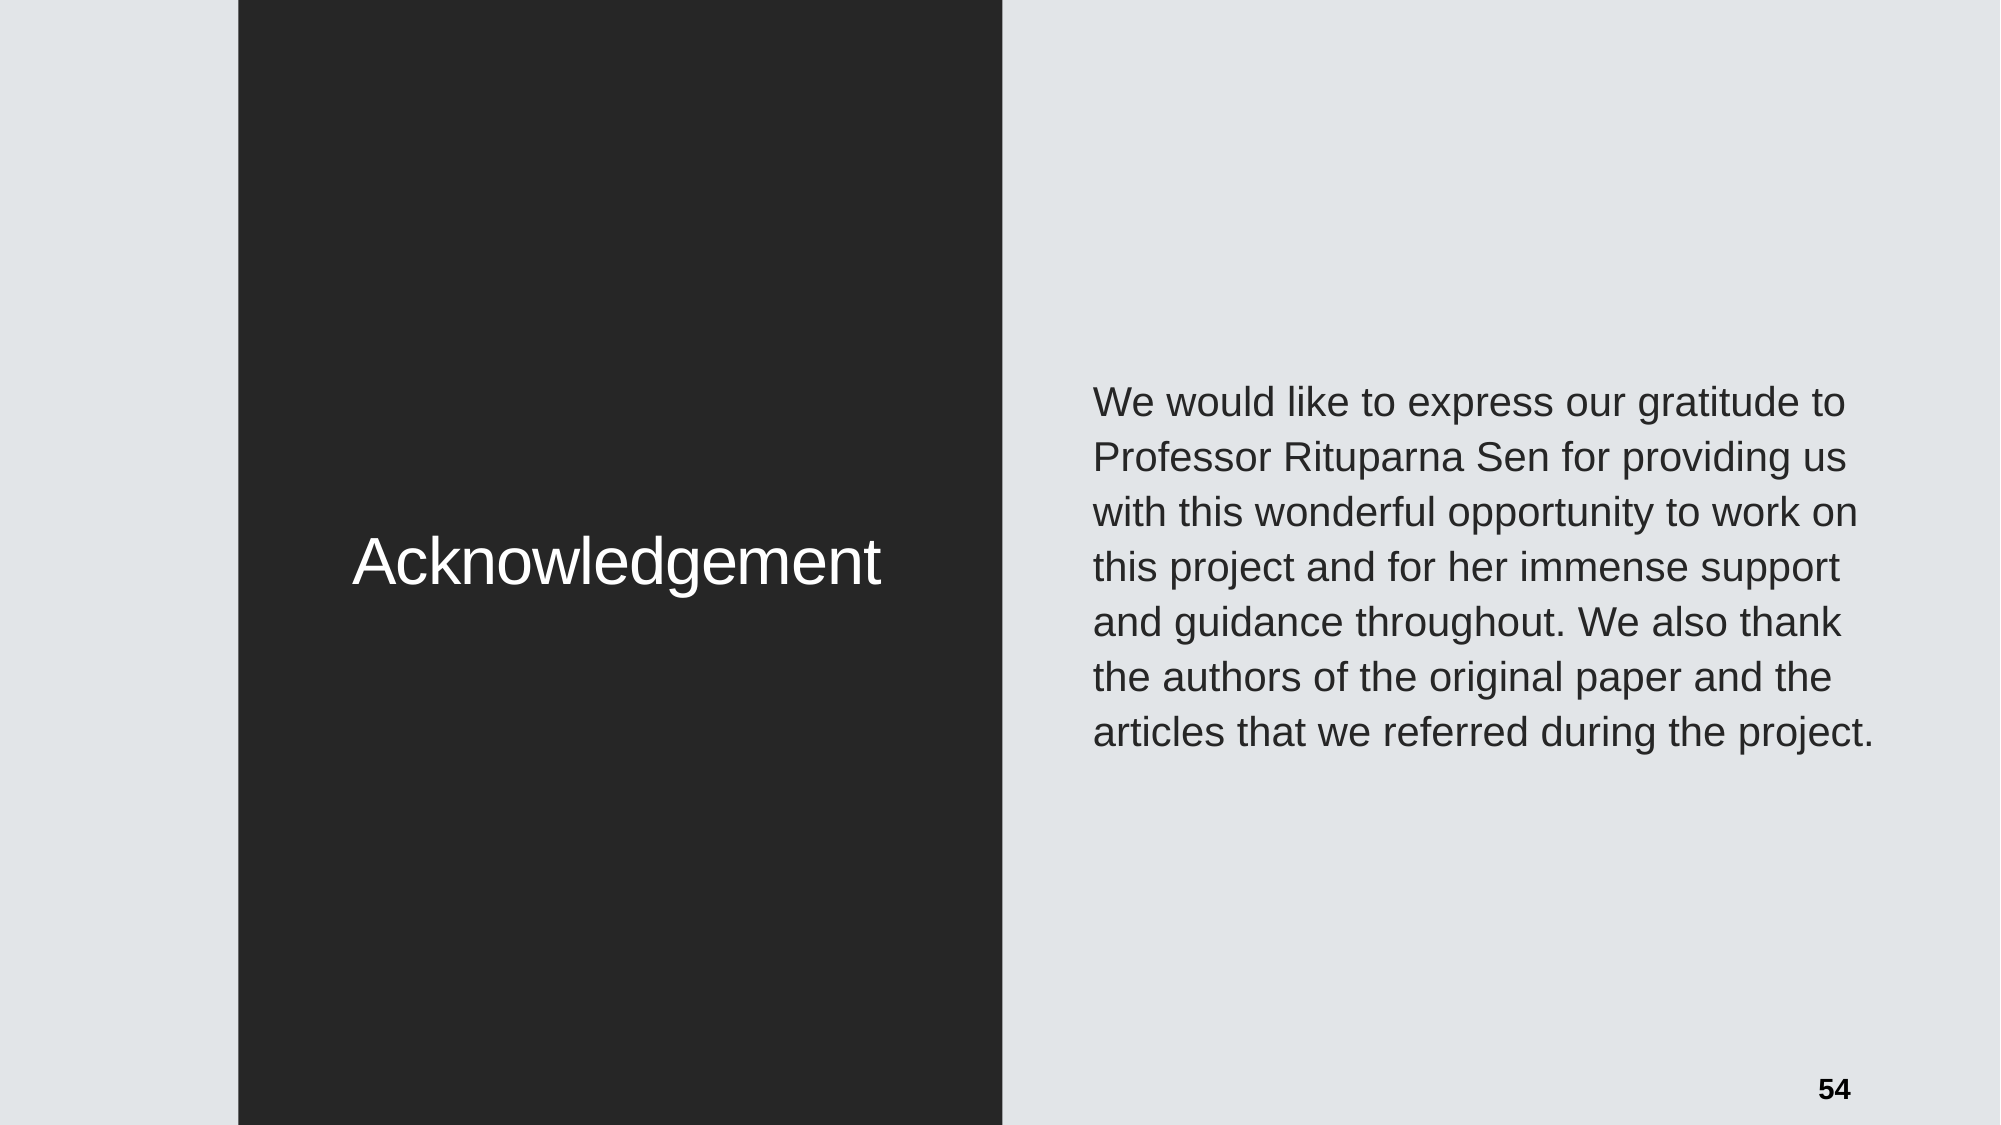

# Acknowledgement
We would like to express our gratitude to Professor Rituparna Sen for providing us with this wonderful opportunity to work on this project and for her immense support and guidance throughout. We also thank the authors of the original paper and the articles that we referred during the project.
54